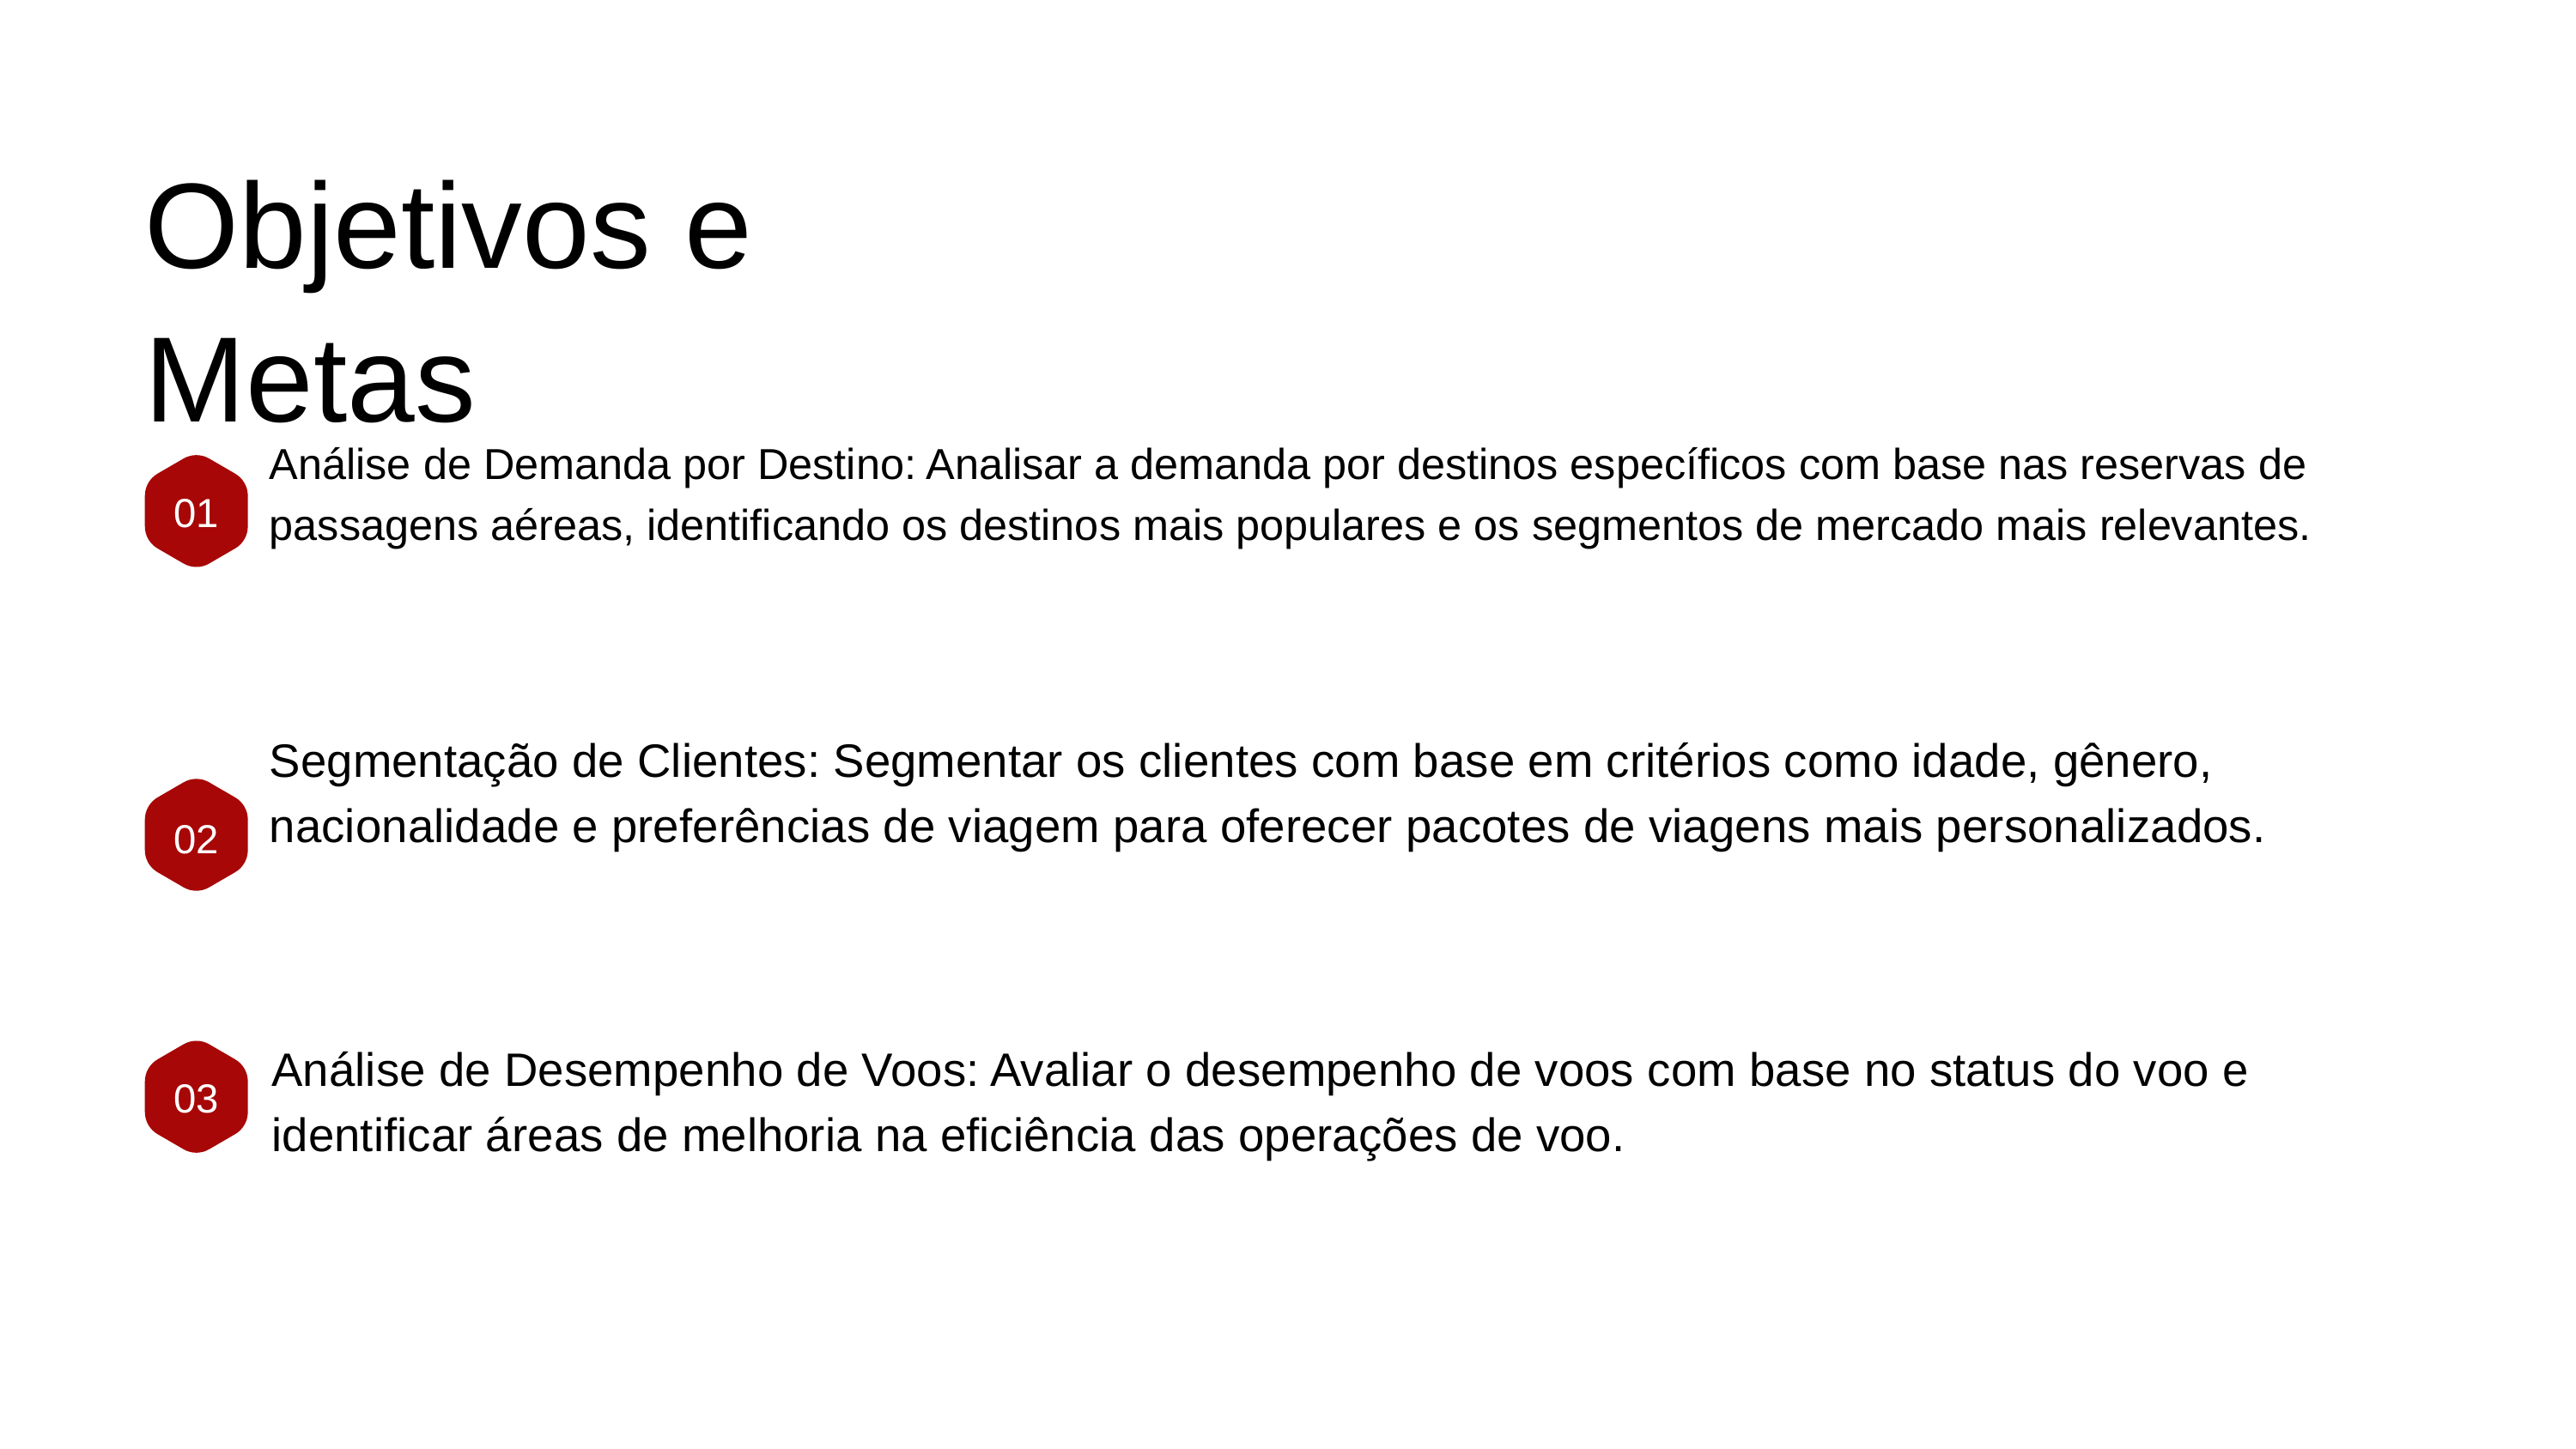

Objetivos e Metas
Análise de Demanda por Destino: Analisar a demanda por destinos específicos com base nas reservas de passagens aéreas, identificando os destinos mais populares e os segmentos de mercado mais relevantes.

01
Segmentação de Clientes: Segmentar os clientes com base em critérios como idade, gênero, nacionalidade e preferências de viagem para oferecer pacotes de viagens mais personalizados.

02

Análise de Desempenho de Voos: Avaliar o desempenho de voos com base no status do voo e identificar áreas de melhoria na eficiência das operações de voo.

03